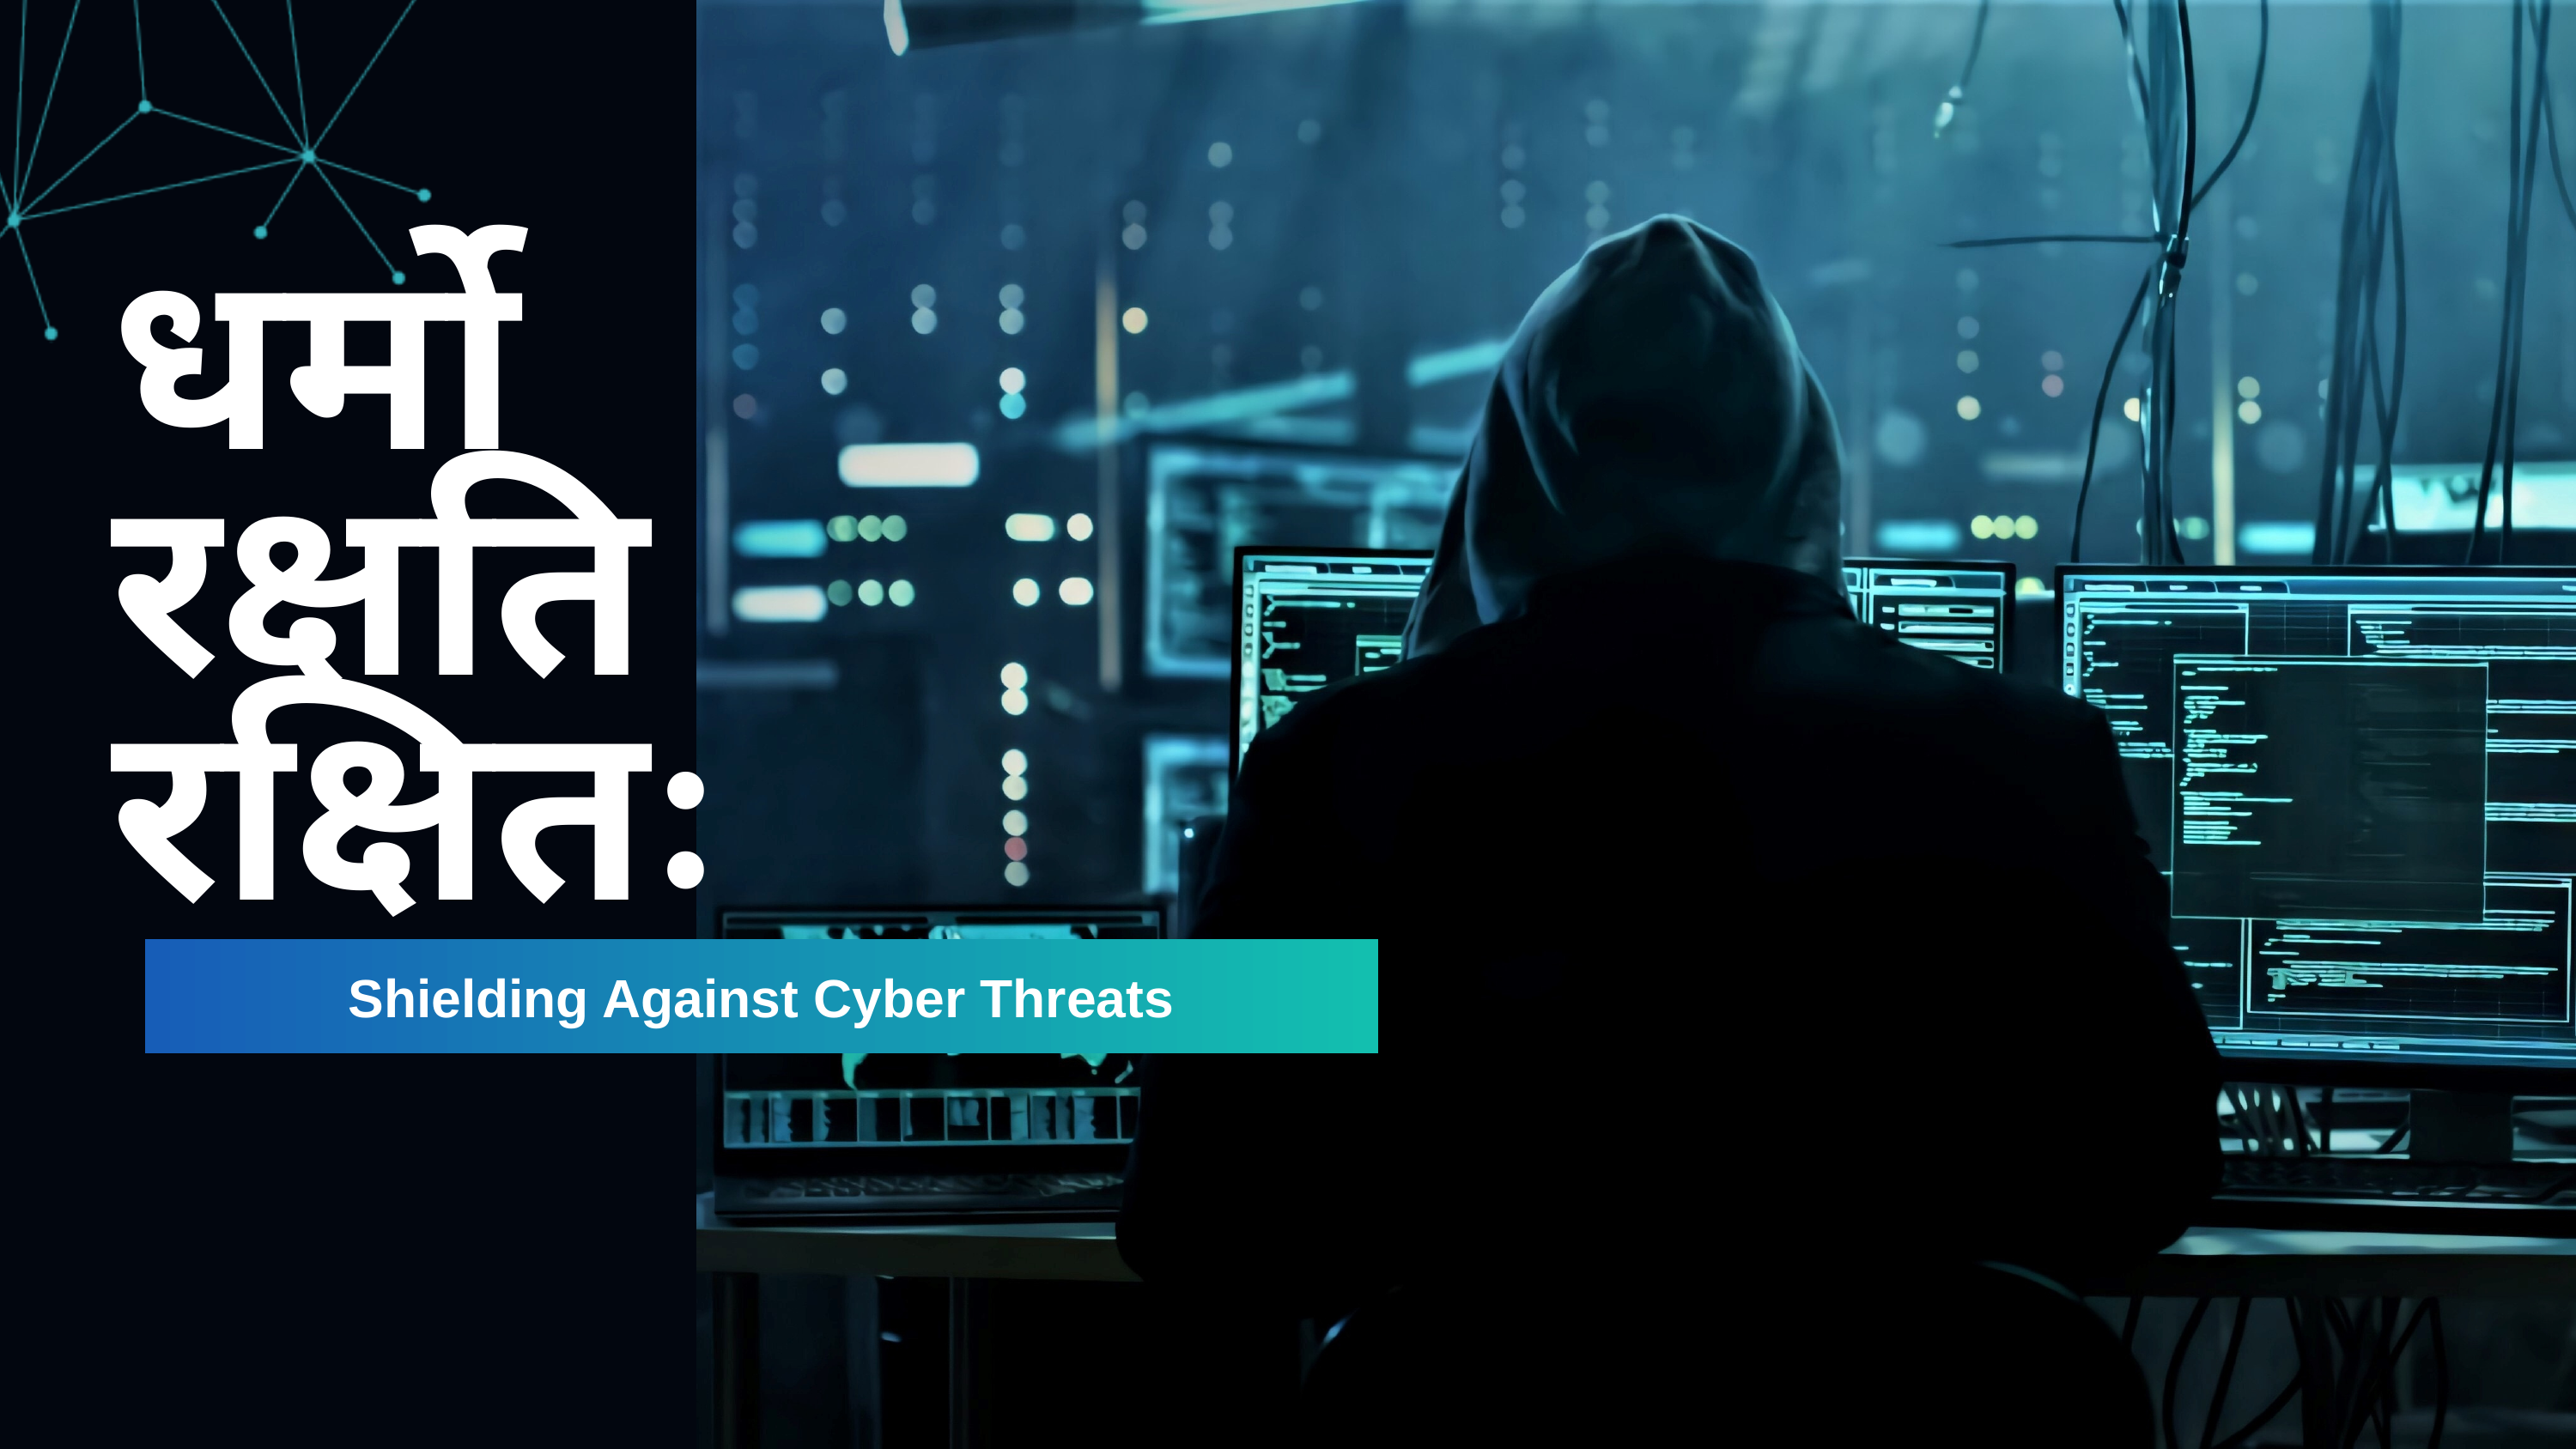

धर्मो
रक्षति
रक्षितः

Shielding Against Cyber Threats